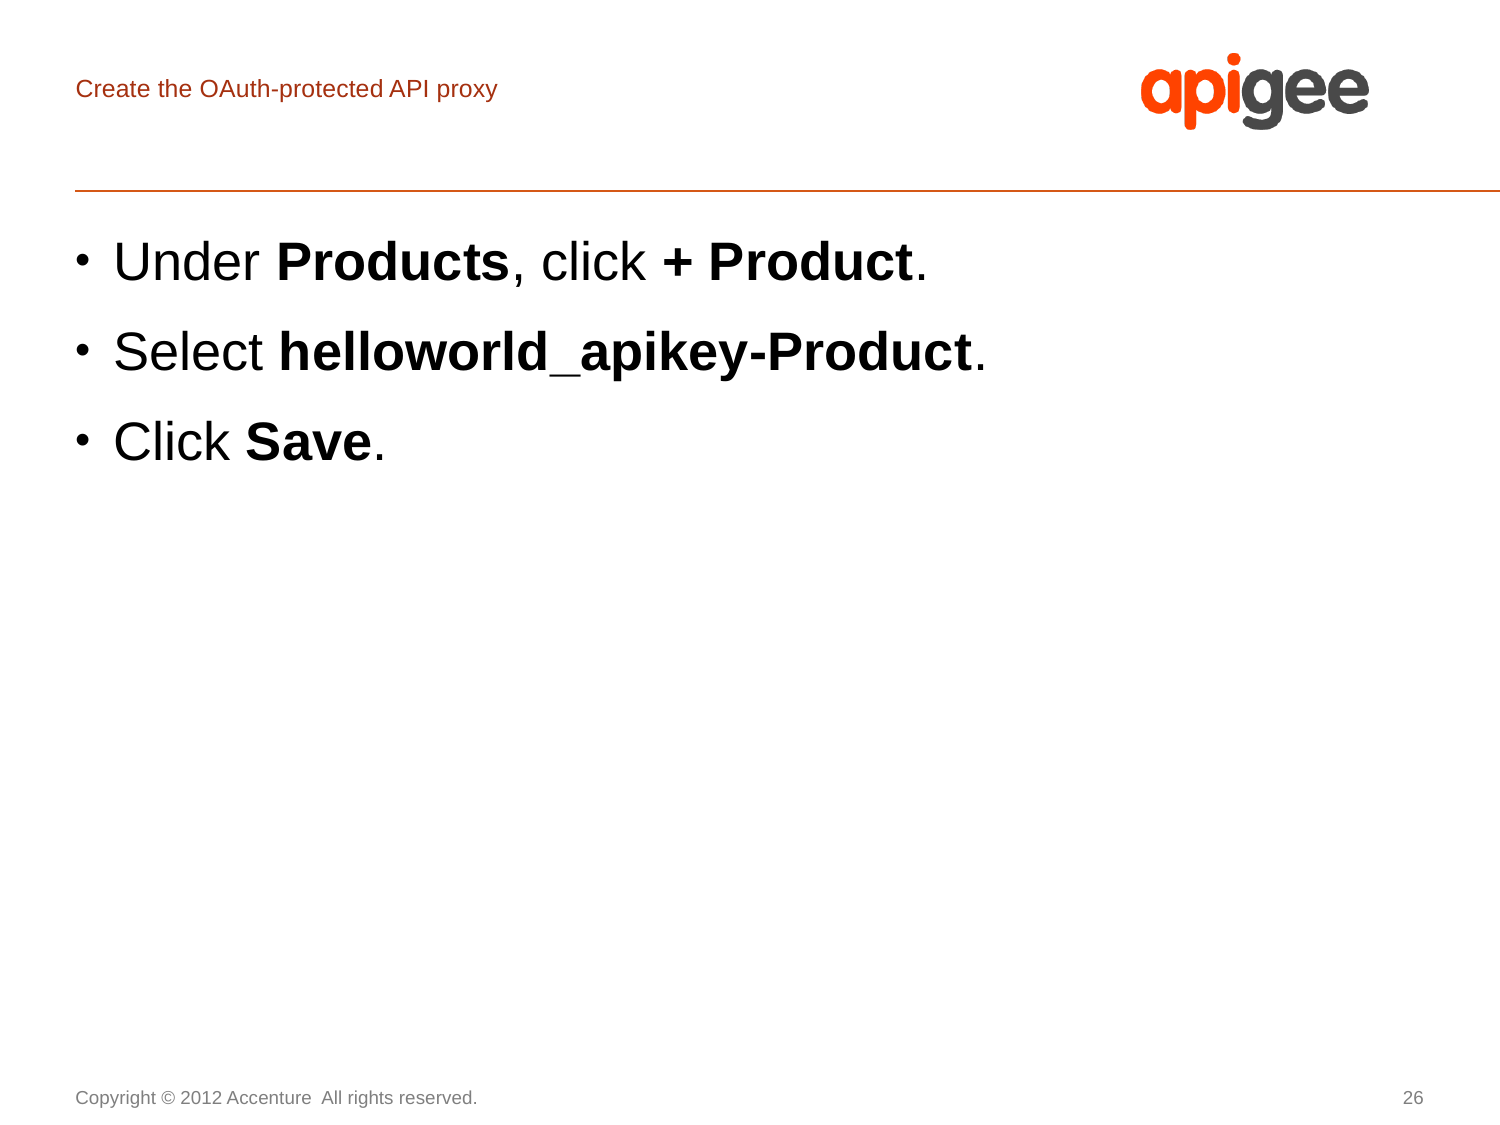

# Create the OAuth-protected API proxy
Under Products, click + Product.
Select helloworld_apikey-Product.
Click Save.